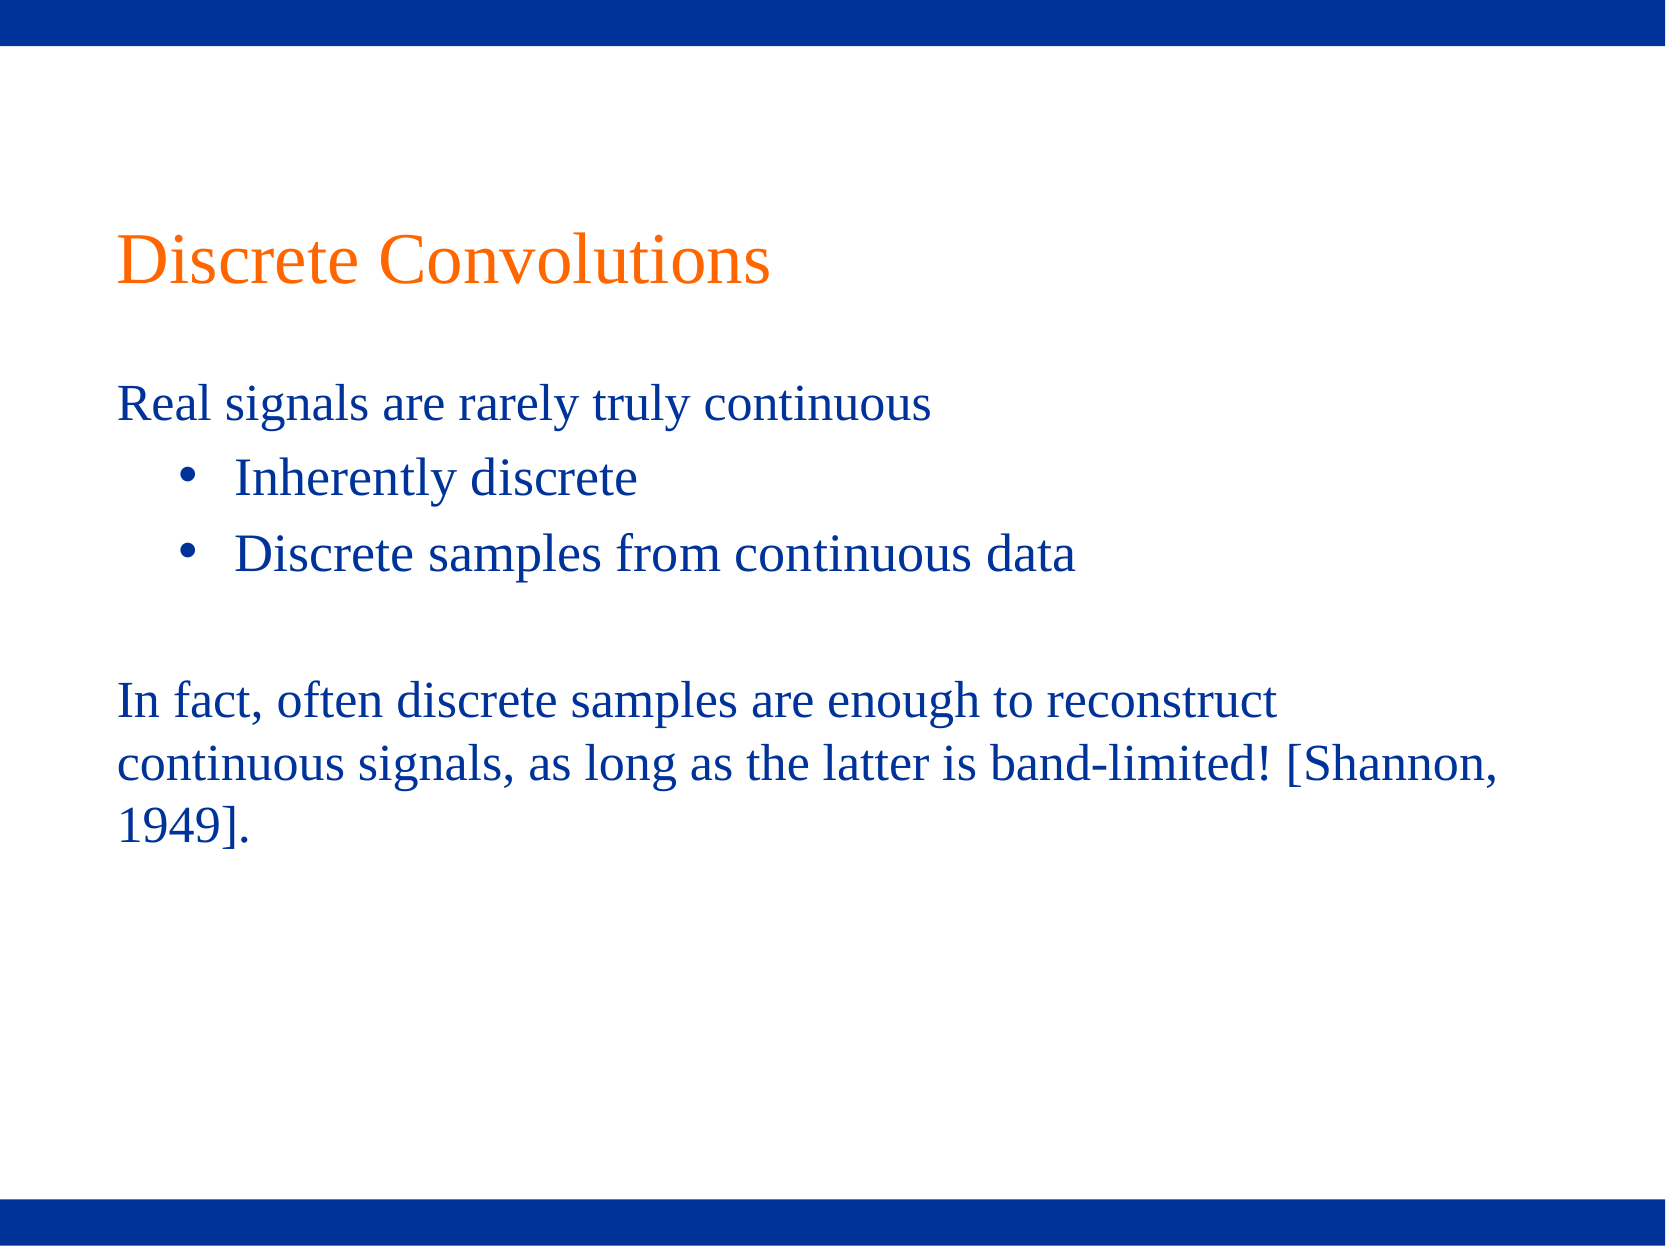

# Discrete Convolutions
Real signals are rarely truly continuous
Inherently discrete
Discrete samples from continuous data

In fact, often discrete samples are enough to reconstruct continuous signals, as long as the latter is band-limited! [Shannon, 1949].